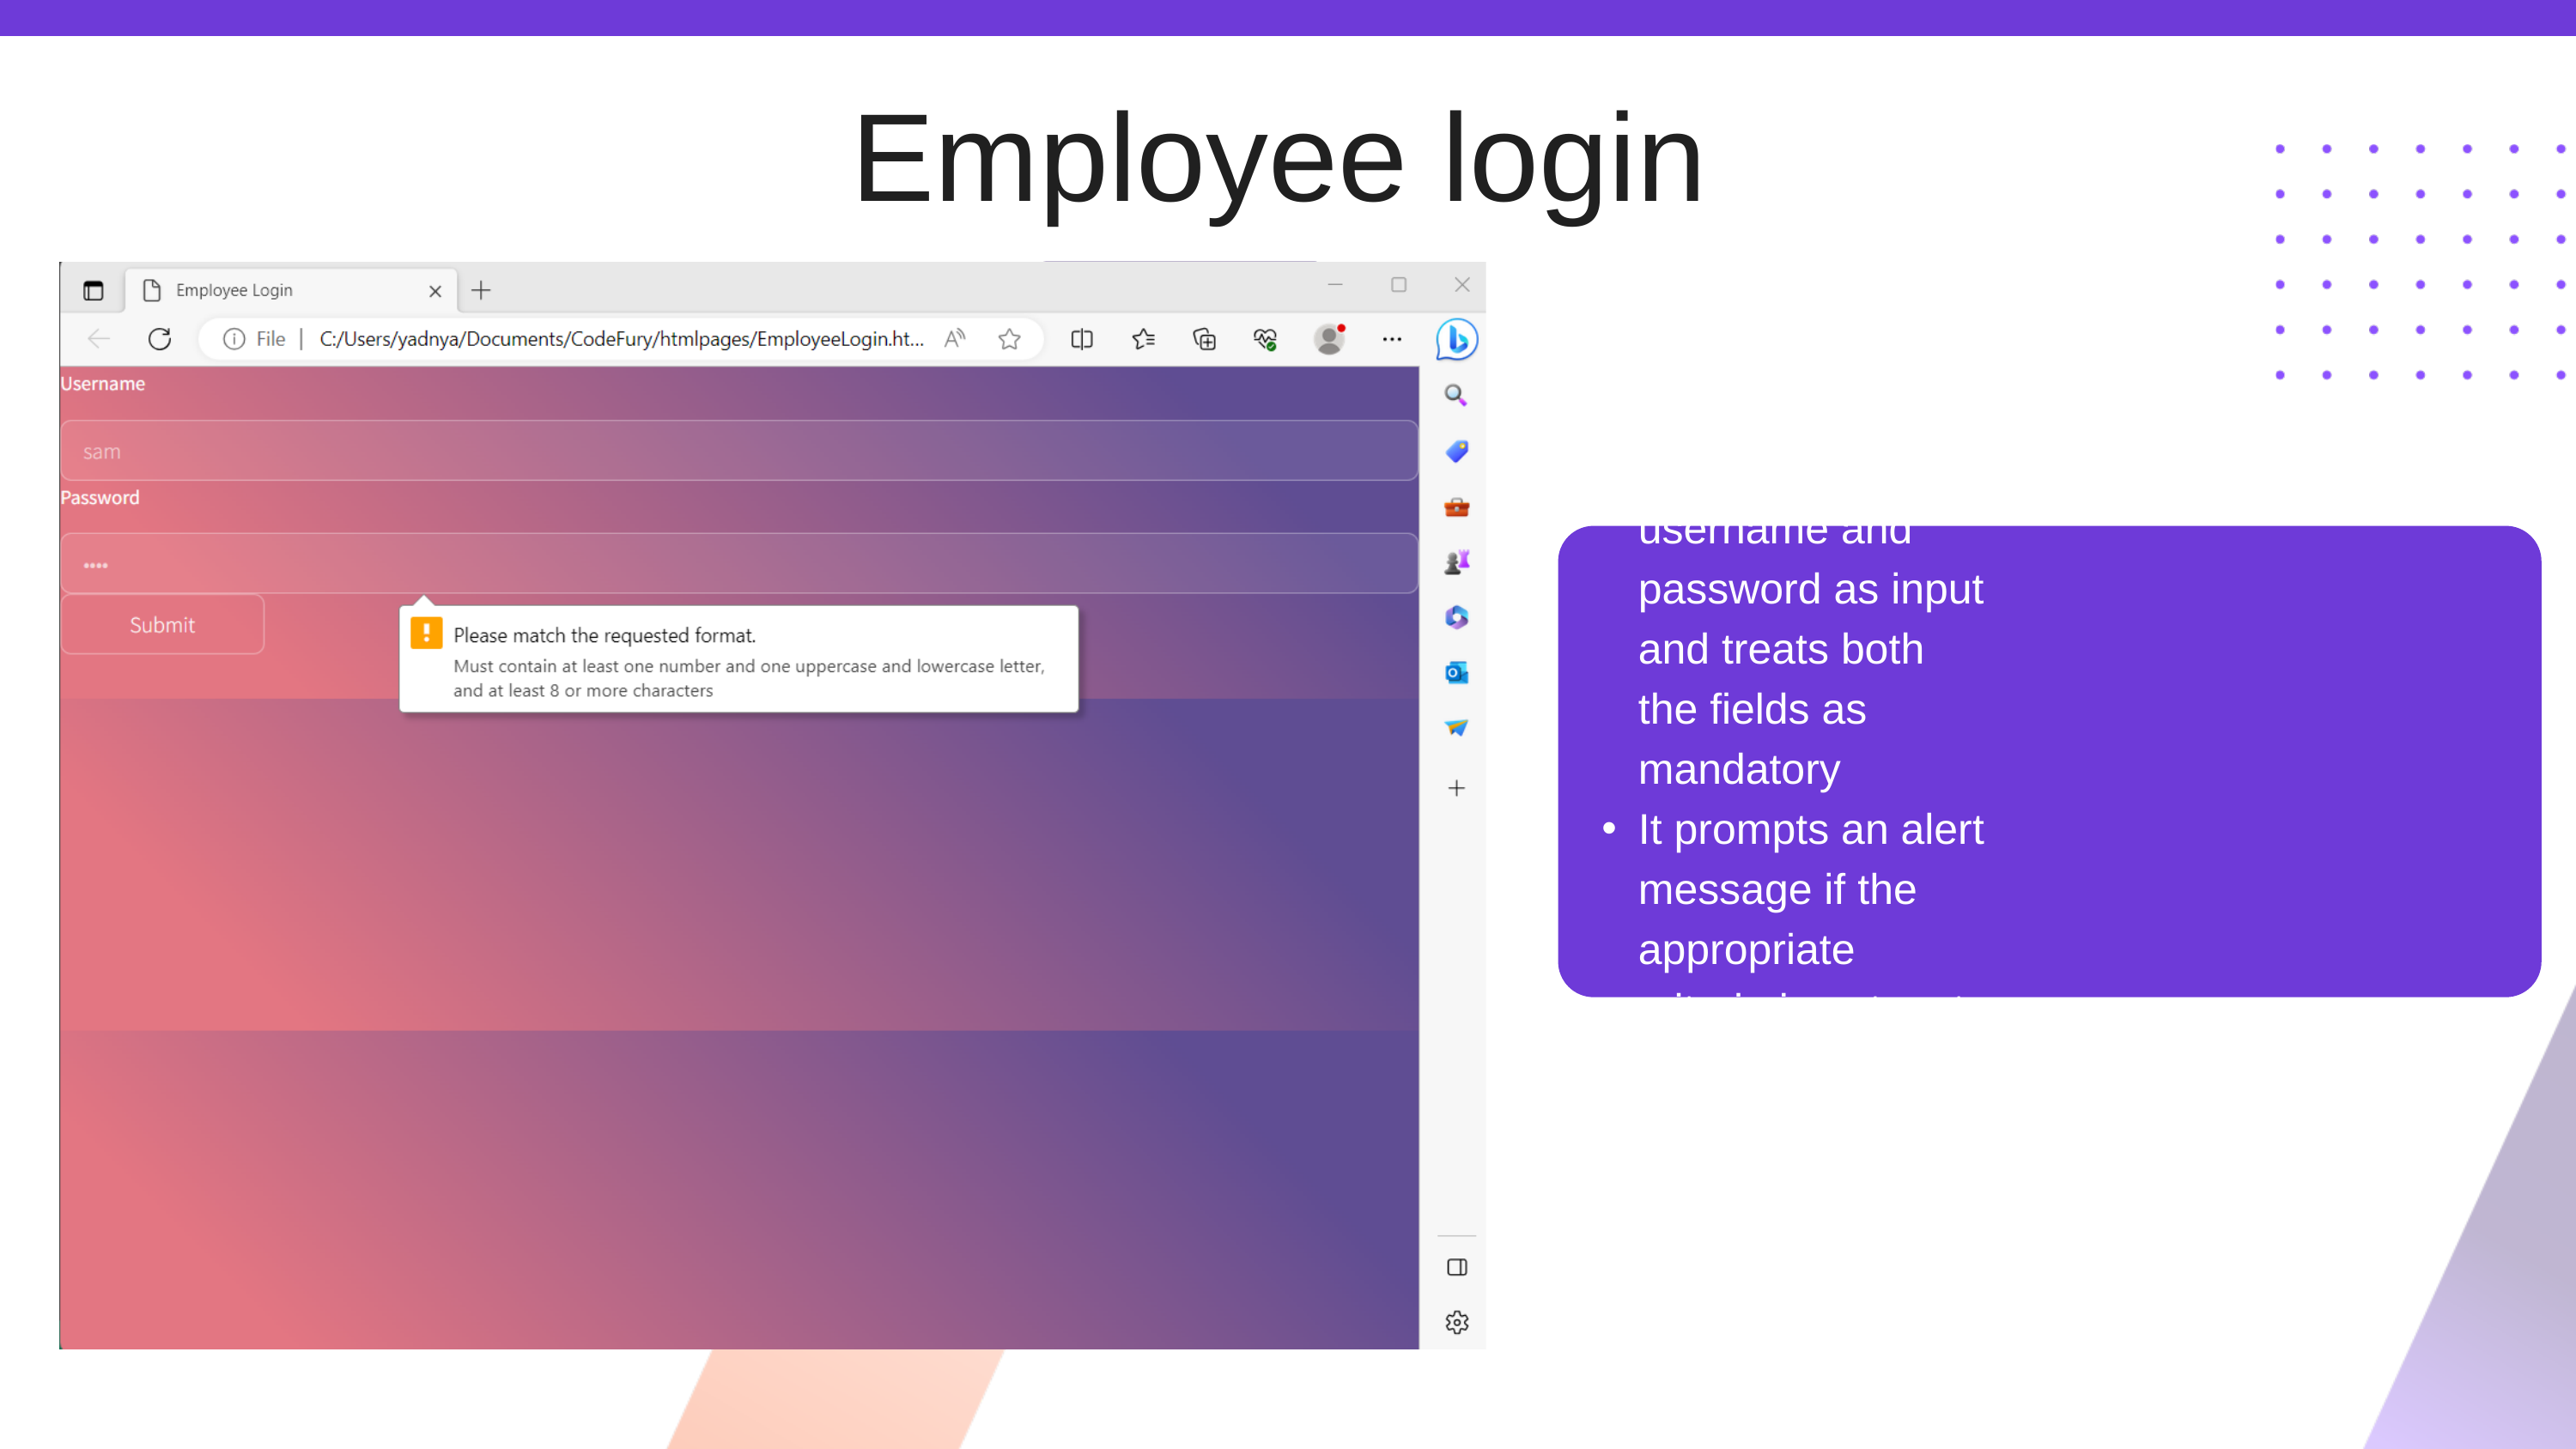

Employee login

Employee login takes customer username and password as input and treats both the fields as mandatory
It prompts an alert message if the appropriate criteria is not met for password.